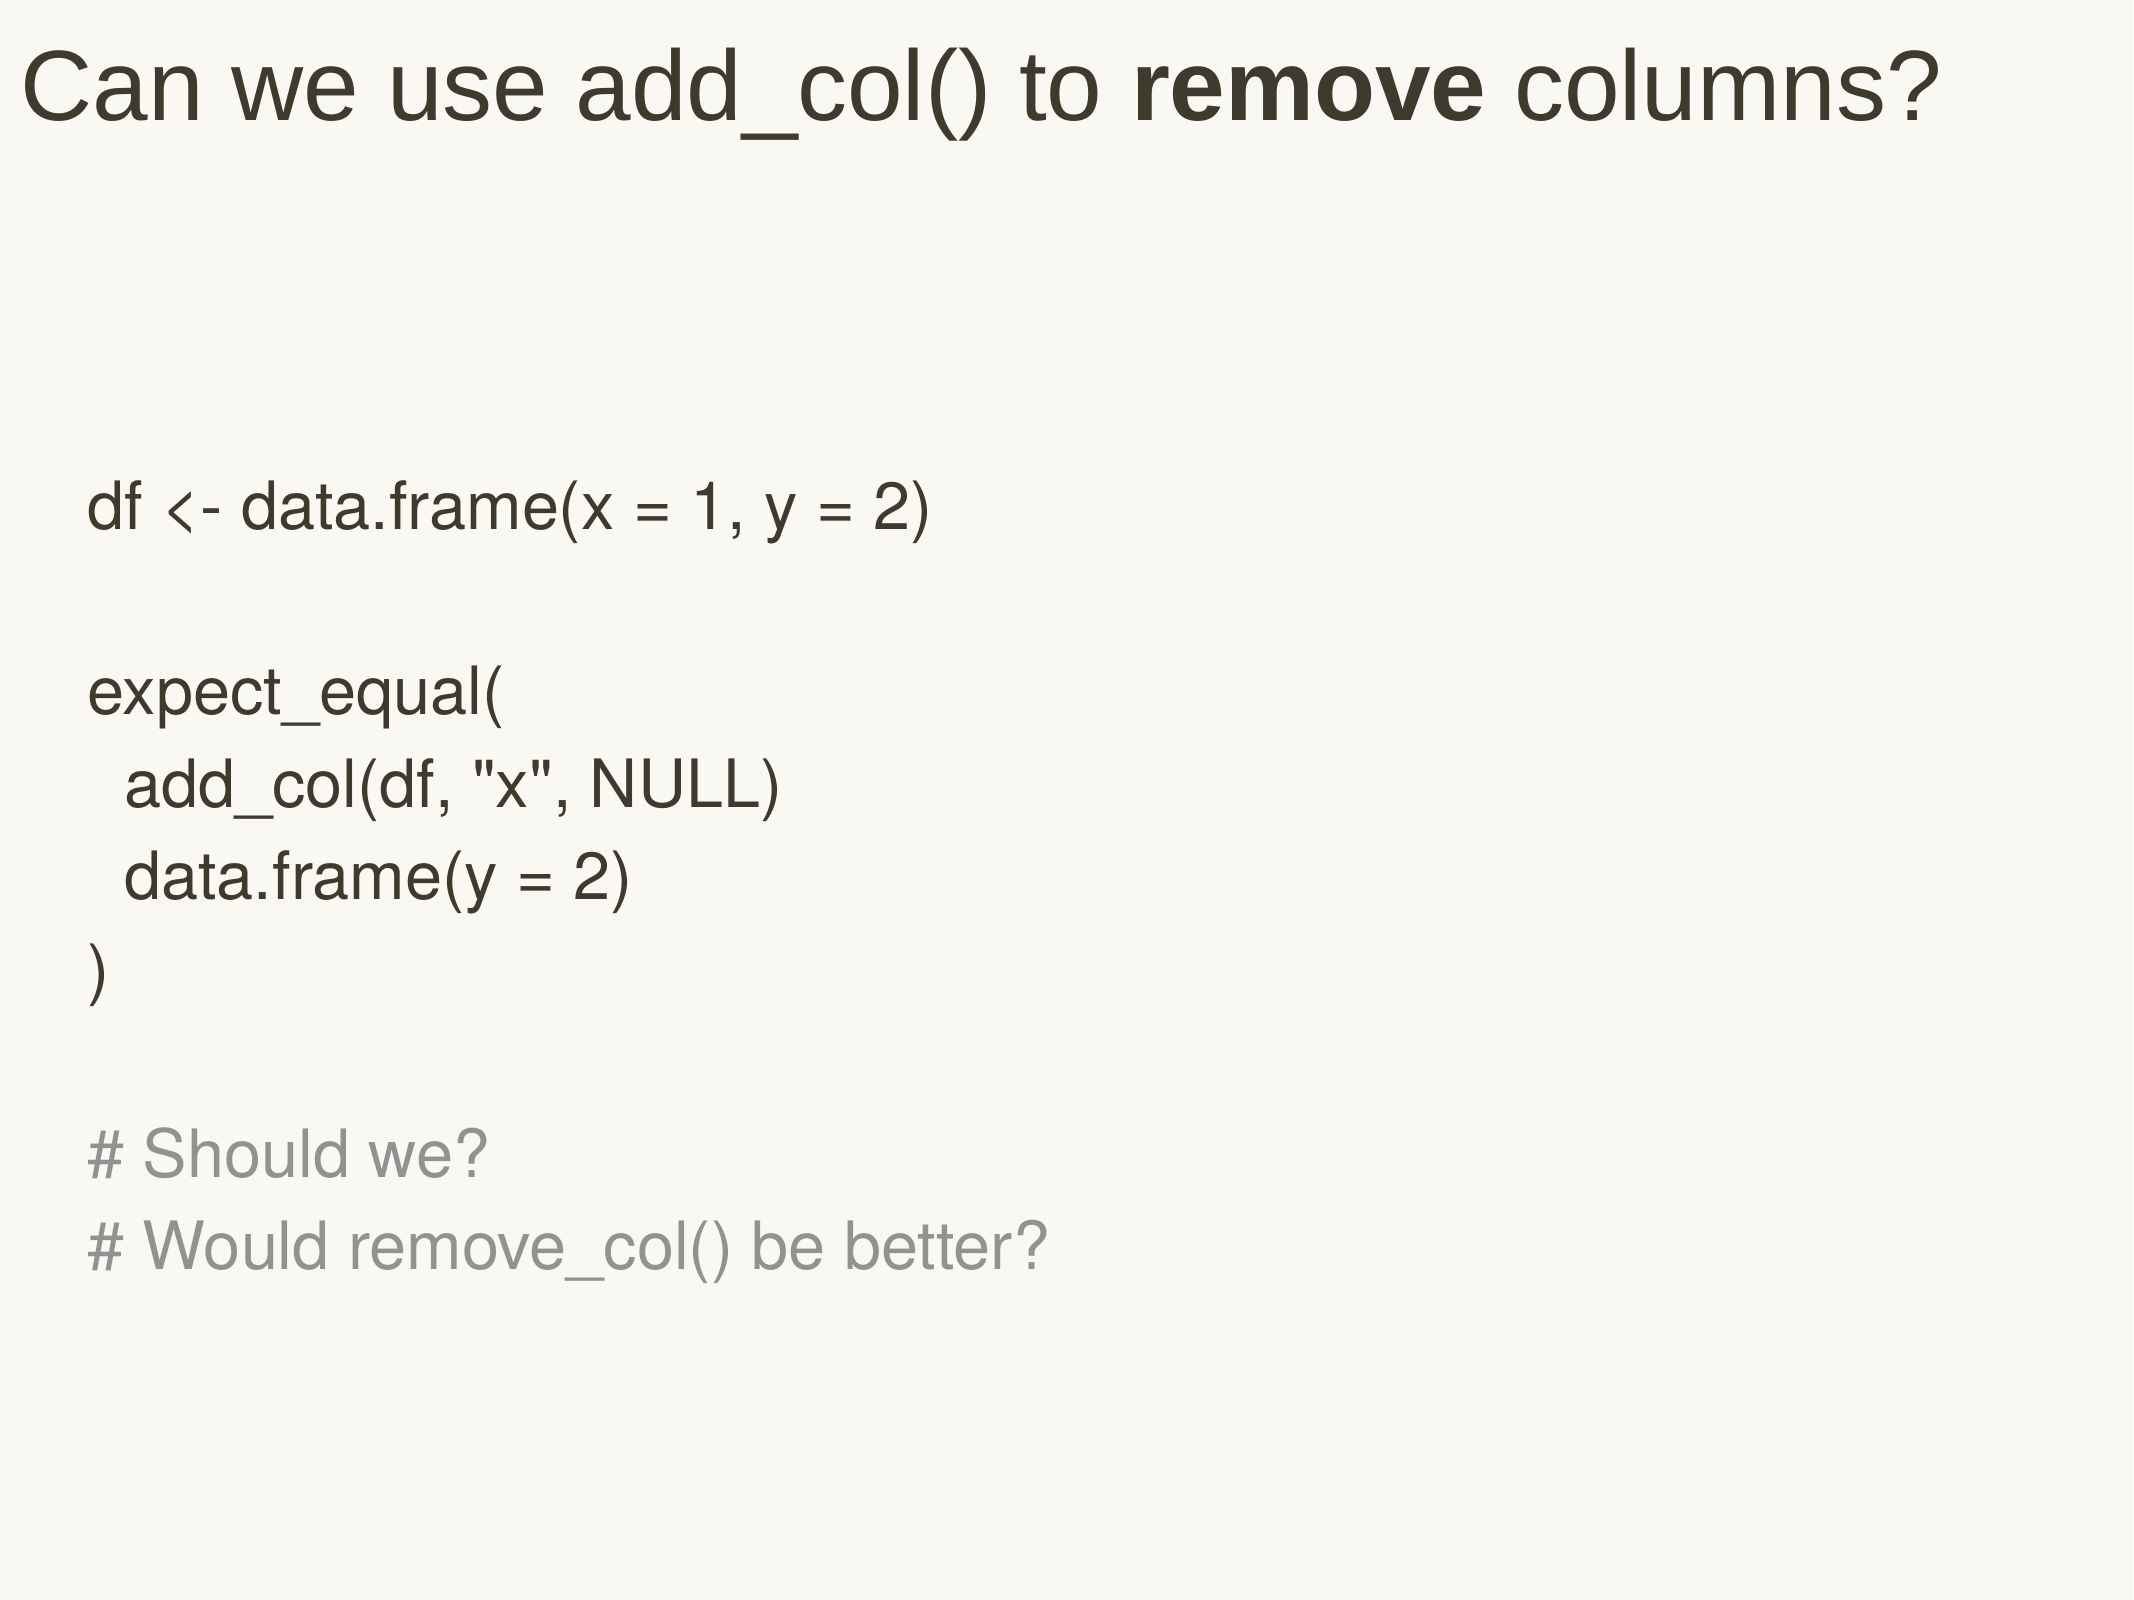

# Can we use add_col() to remove columns?
df <- data.frame(x = 1, y = 2)

expect_equal(
  add_col(df, "x", NULL)
  data.frame(y = 2)
)

# Should we?
# Would remove_col() be better?